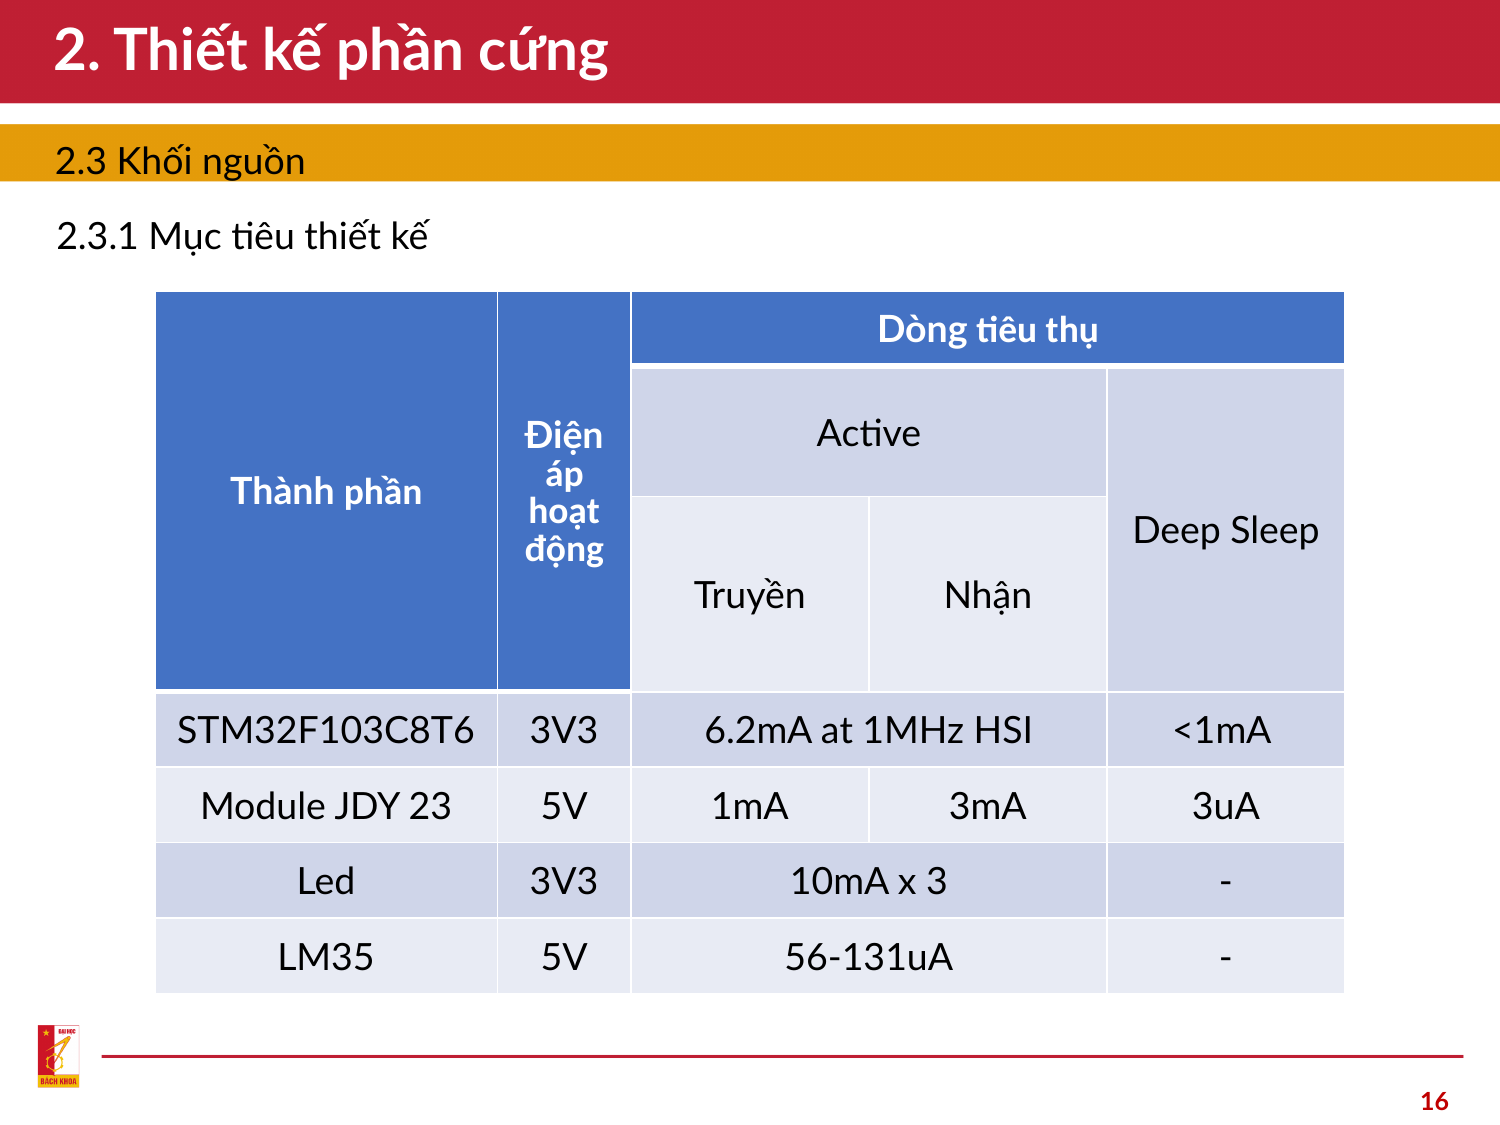

# 2. Thiết kế phần cứng
2.3 Khối nguồn
2.3.1 Mục tiêu thiết kế
| Thành phần | Điện áp hoạt động | Dòng tiêu thụ |  |  |
| --- | --- | --- | --- | --- |
|  |  | Active |  | Deep Sleep |
|  |  | Truyền | Nhận |  |
| STM32F103C8T6 | 3V3 | 6.2mA at 1MHz HSI |  | <1mA |
| Module JDY 23 | 5V | 1mA | 3mA | 3uA |
| Led | 3V3 | 10mA x 3 |  | - |
| LM35 | 5V | 56-131uA |  | - |
16